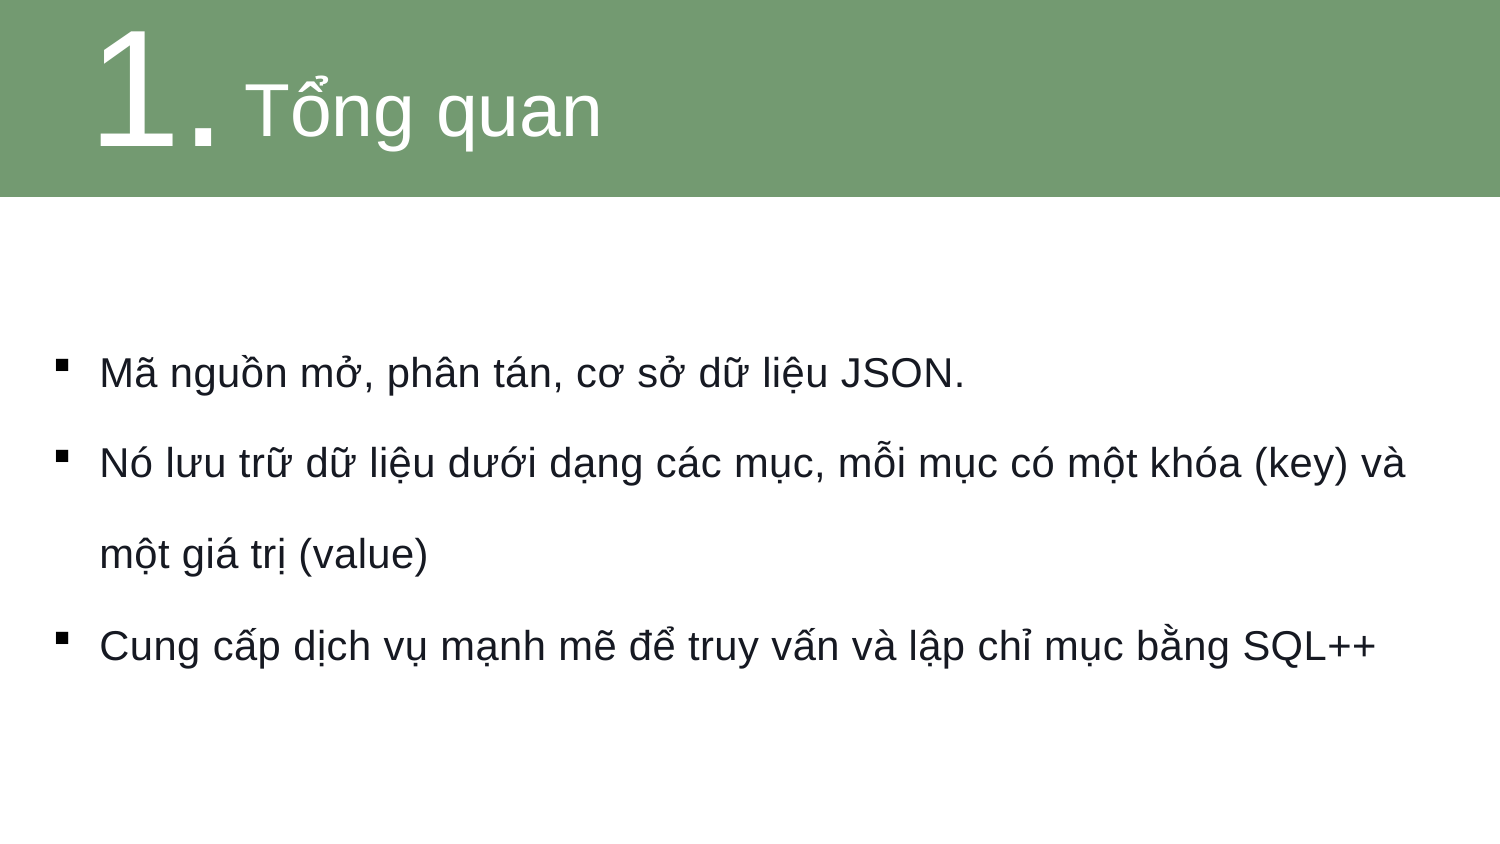

1.
Tổng quan
Mã nguồn mở, phân tán, cơ sở dữ liệu JSON.
Nó lưu trữ dữ liệu dưới dạng các mục, mỗi mục có một khóa (key) và một giá trị (value)
Cung cấp dịch vụ mạnh mẽ để truy vấn và lập chỉ mục bằng SQL++